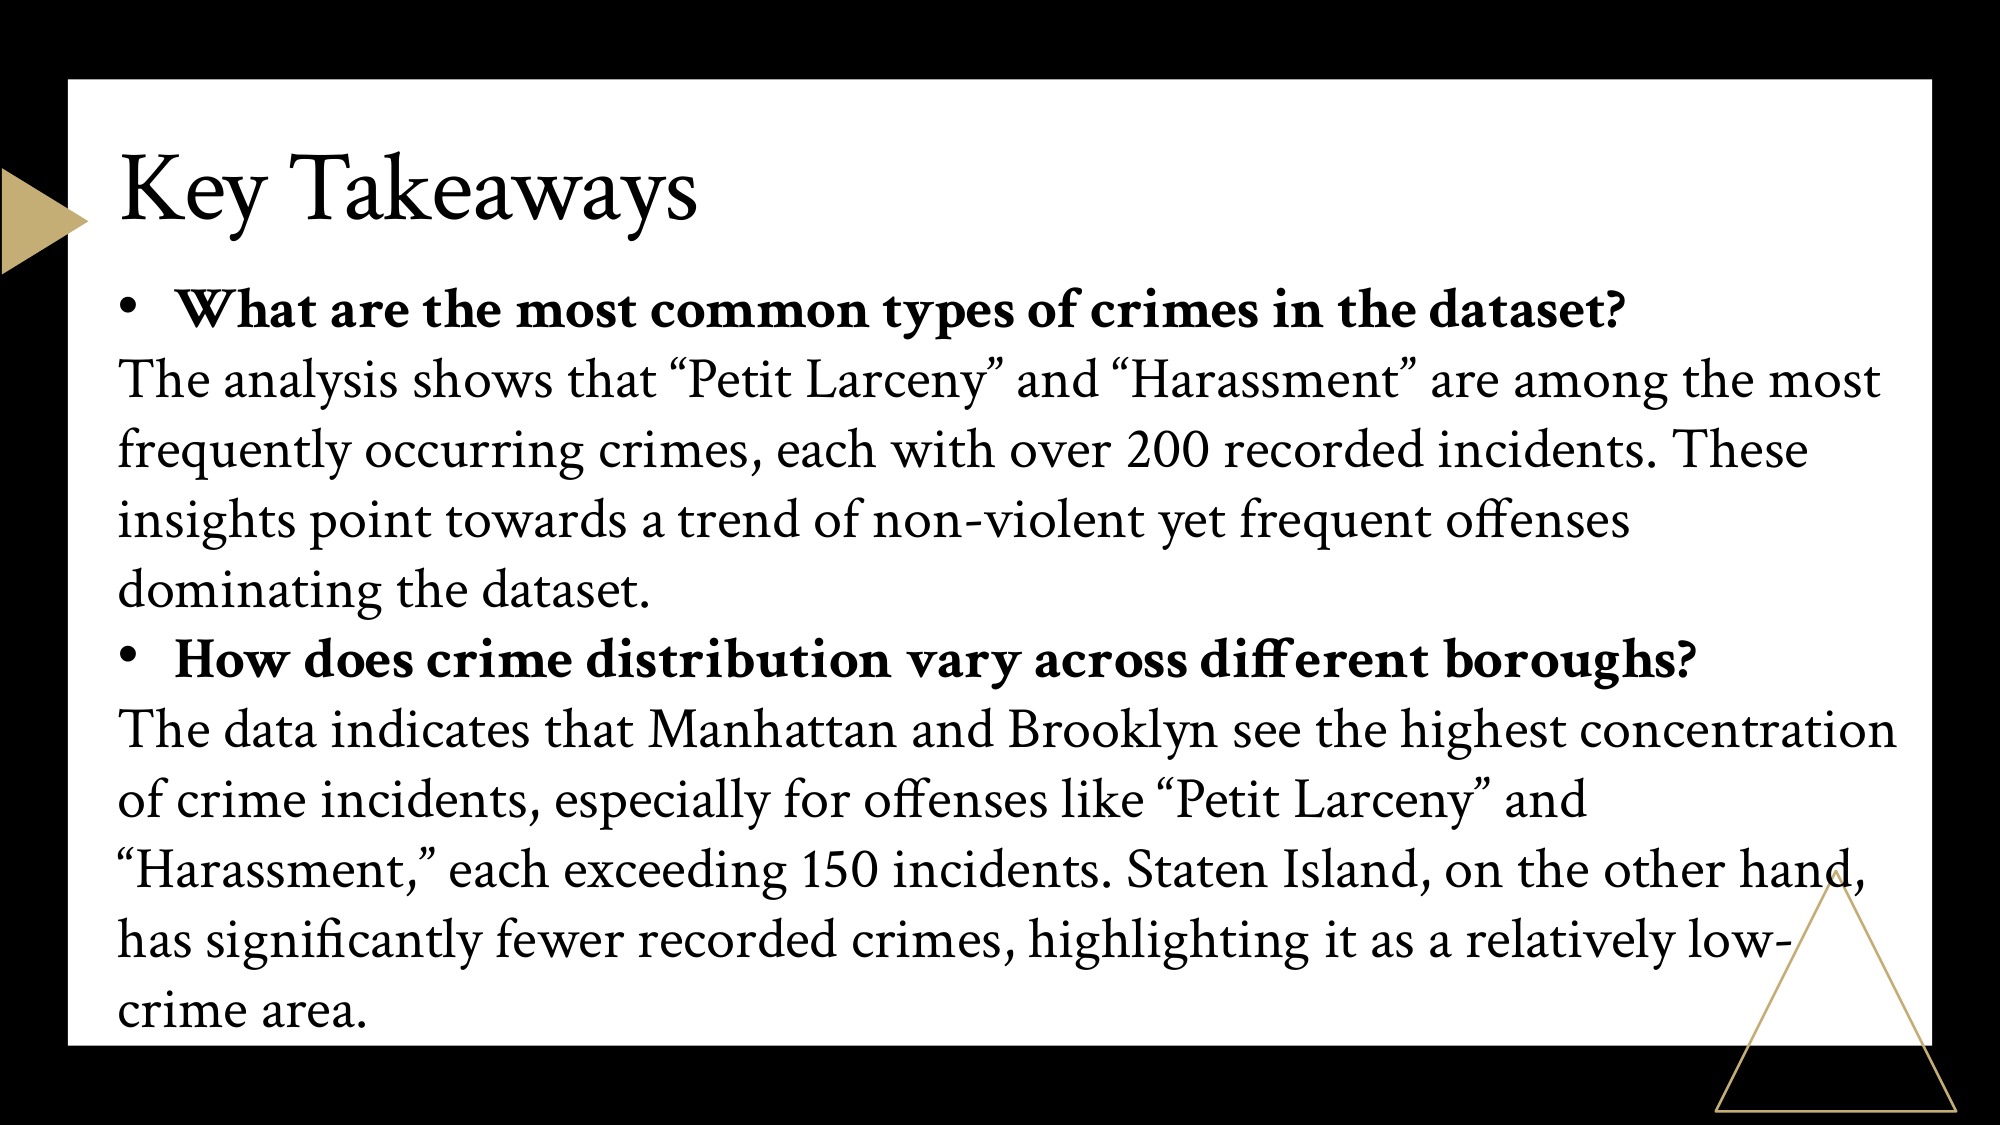

# Key Takeaways
What are the most common types of crimes in the dataset?
The analysis shows that “Petit Larceny” and “Harassment” are among the most frequently occurring crimes, each with over 200 recorded incidents. These insights point towards a trend of non-violent yet frequent offenses dominating the dataset.
How does crime distribution vary across different boroughs?
The data indicates that Manhattan and Brooklyn see the highest concentration of crime incidents, especially for offenses like “Petit Larceny” and “Harassment,” each exceeding 150 incidents. Staten Island, on the other hand, has significantly fewer recorded crimes, highlighting it as a relatively low-crime area.